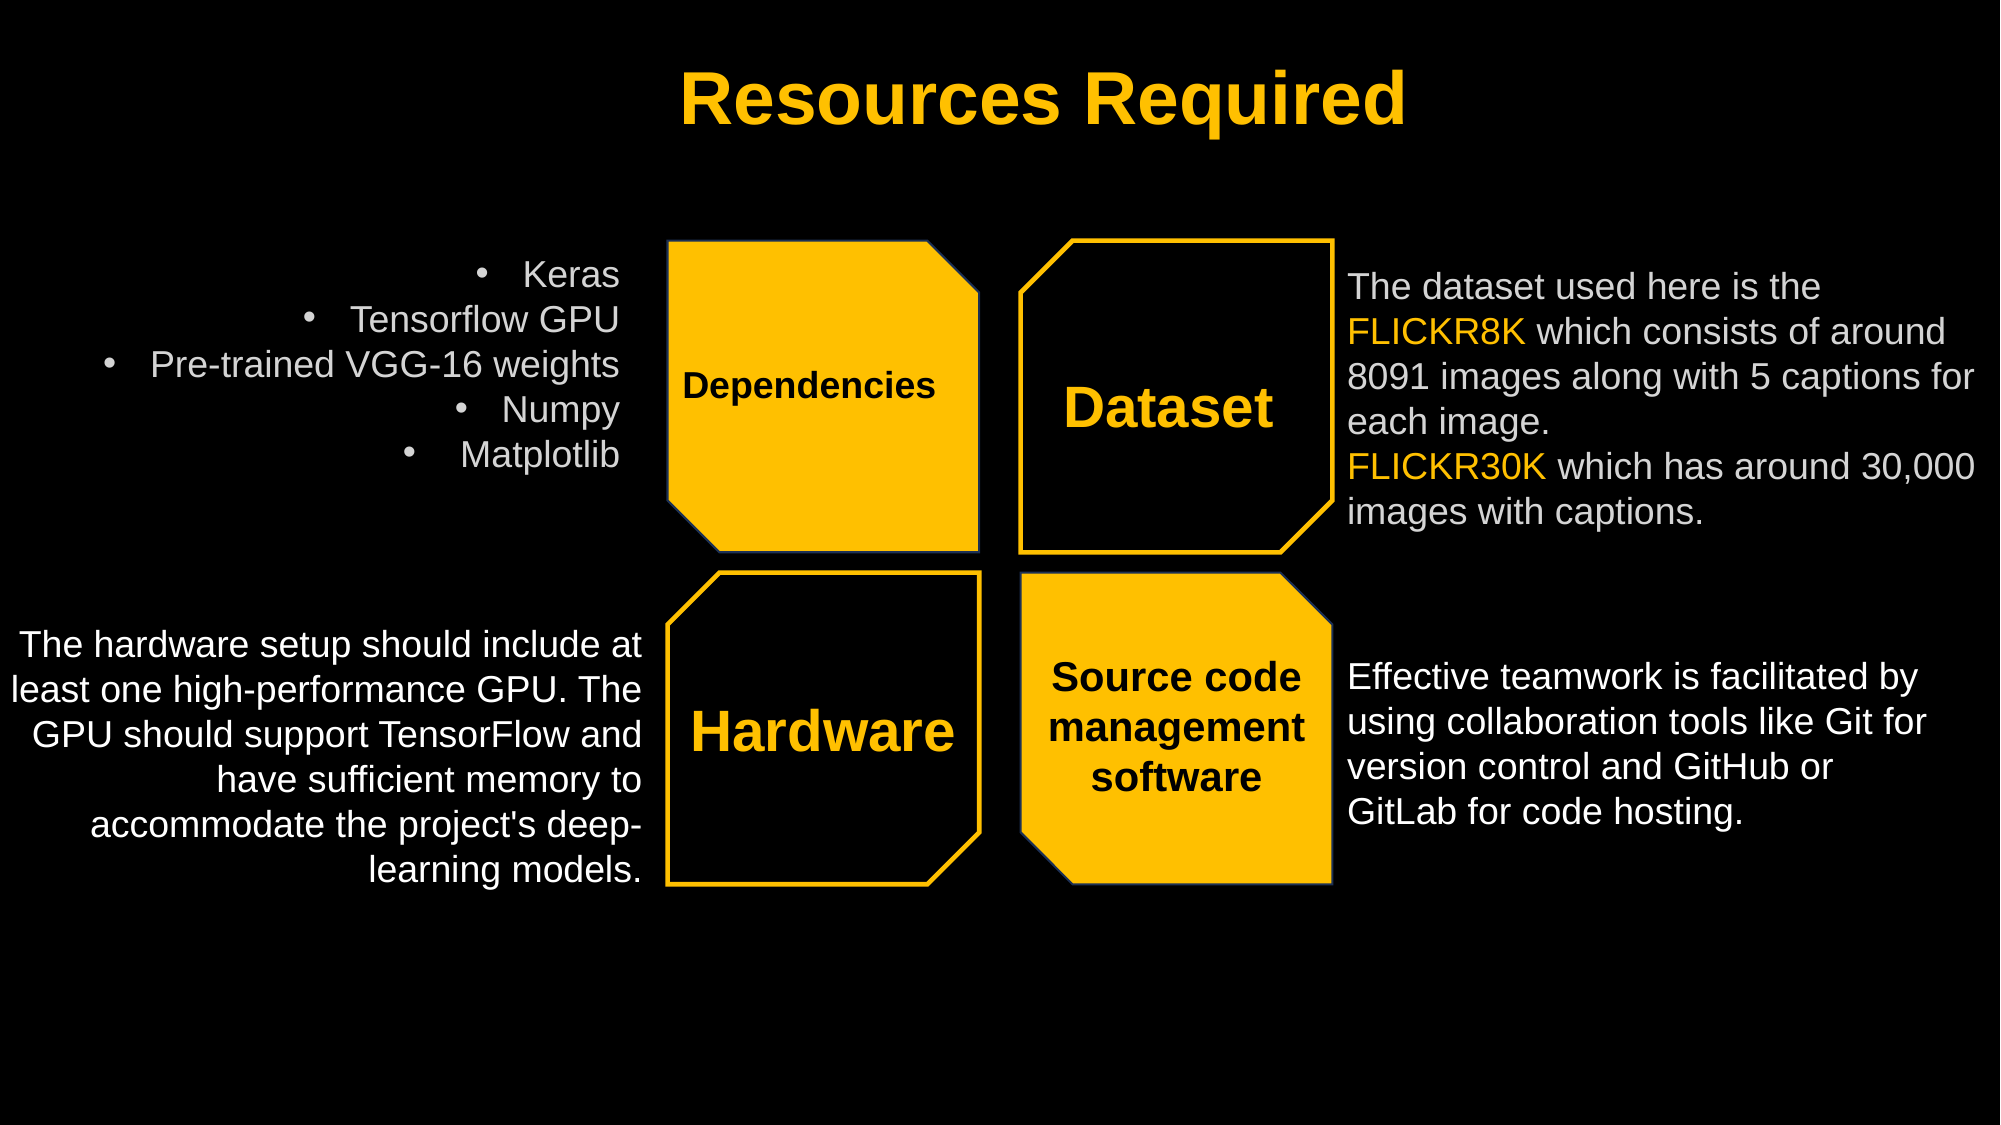

Resources Required

Dependencies

Dataset
Keras
Tensorflow GPU
Pre-trained VGG-16 weights
Numpy
 Matplotlib

The dataset used here is the FLICKR8K which consists of around 8091 images along with 5 captions for each image.
FLICKR30K which has around 30,000 images with captions.

Hardware

The hardware setup should include at least one high-performance GPU. The GPU should support TensorFlow and have sufficient memory to accommodate the project's deep-learning models.
Source code management software
Effective teamwork is facilitated by using collaboration tools like Git for version control and GitHub or GitLab for code hosting.